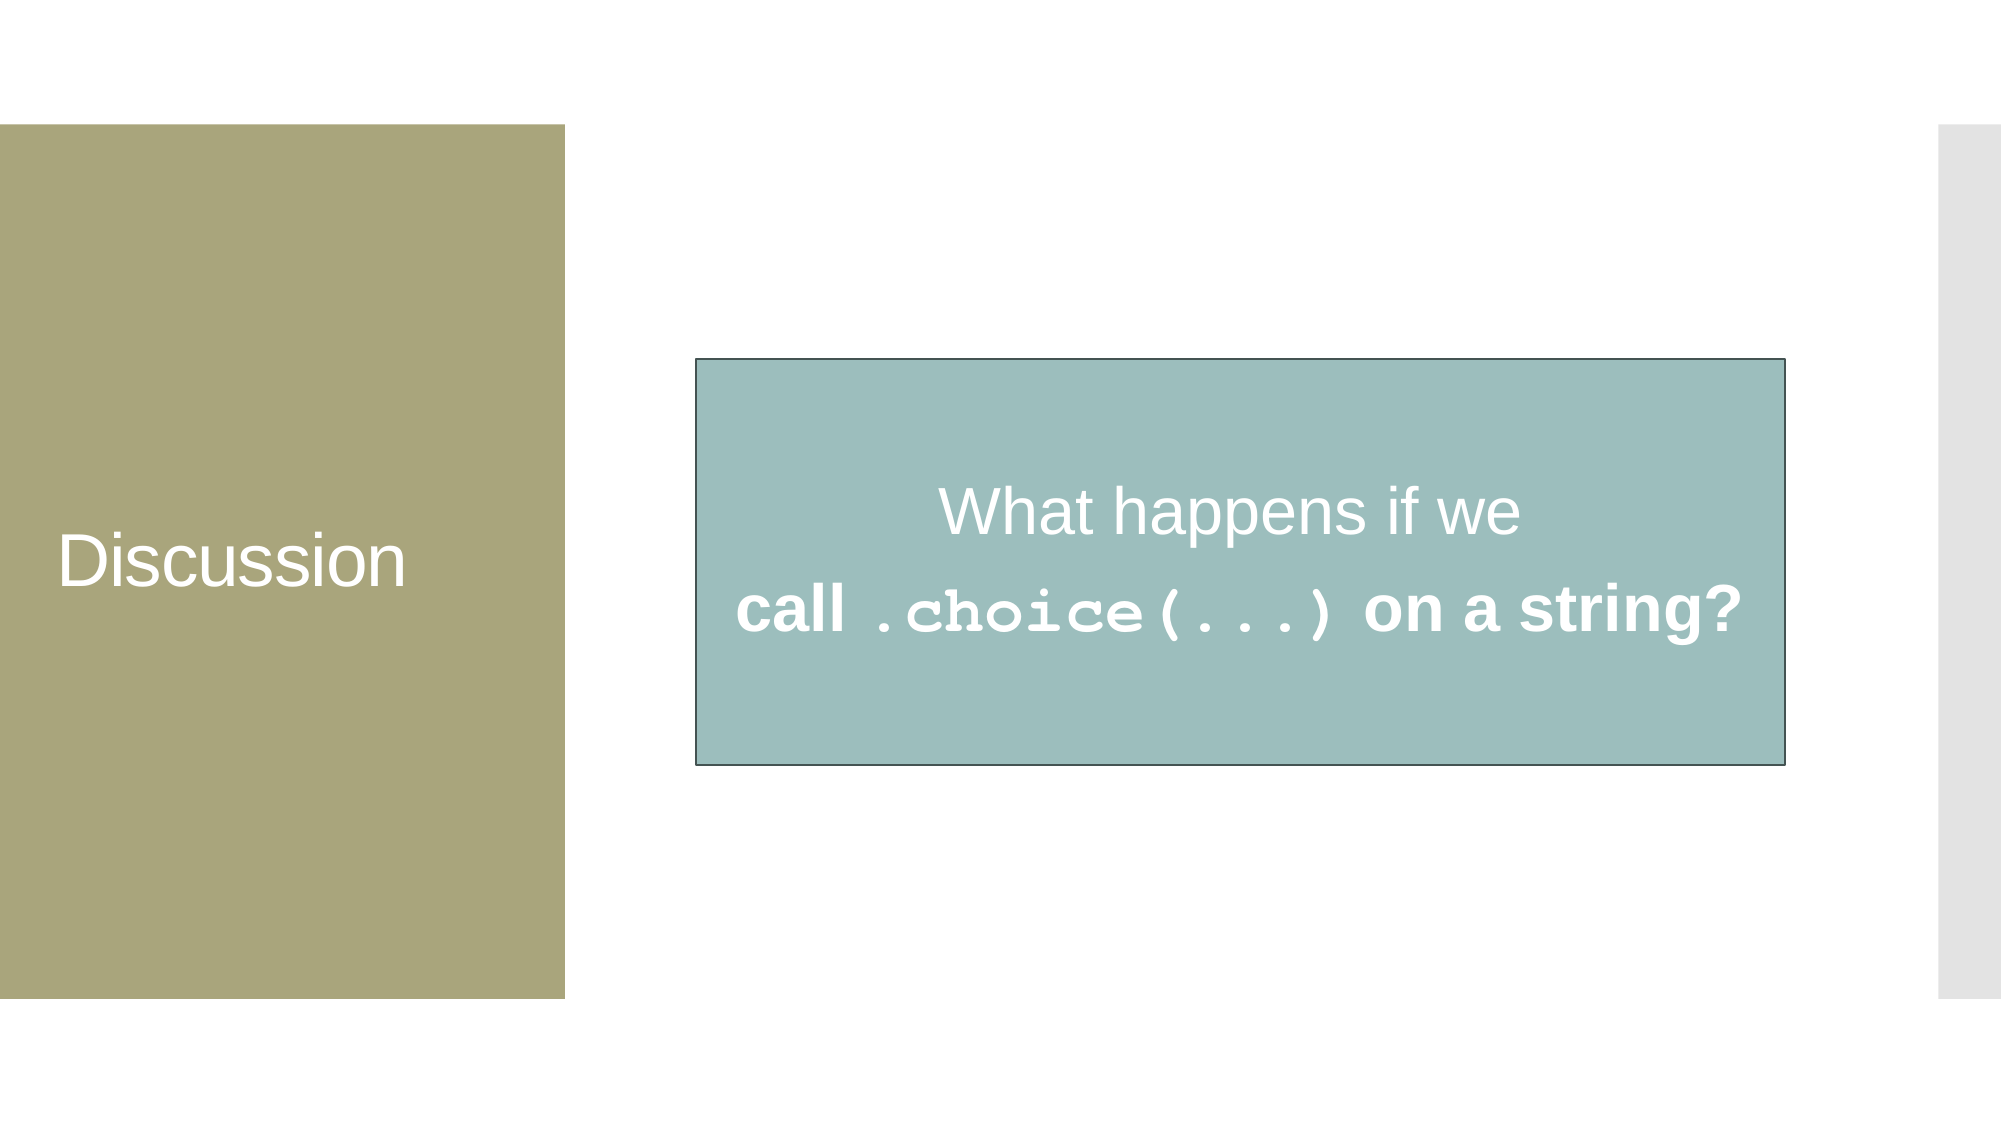

# Discussion
What happens if we
call .choice(...) on a string?